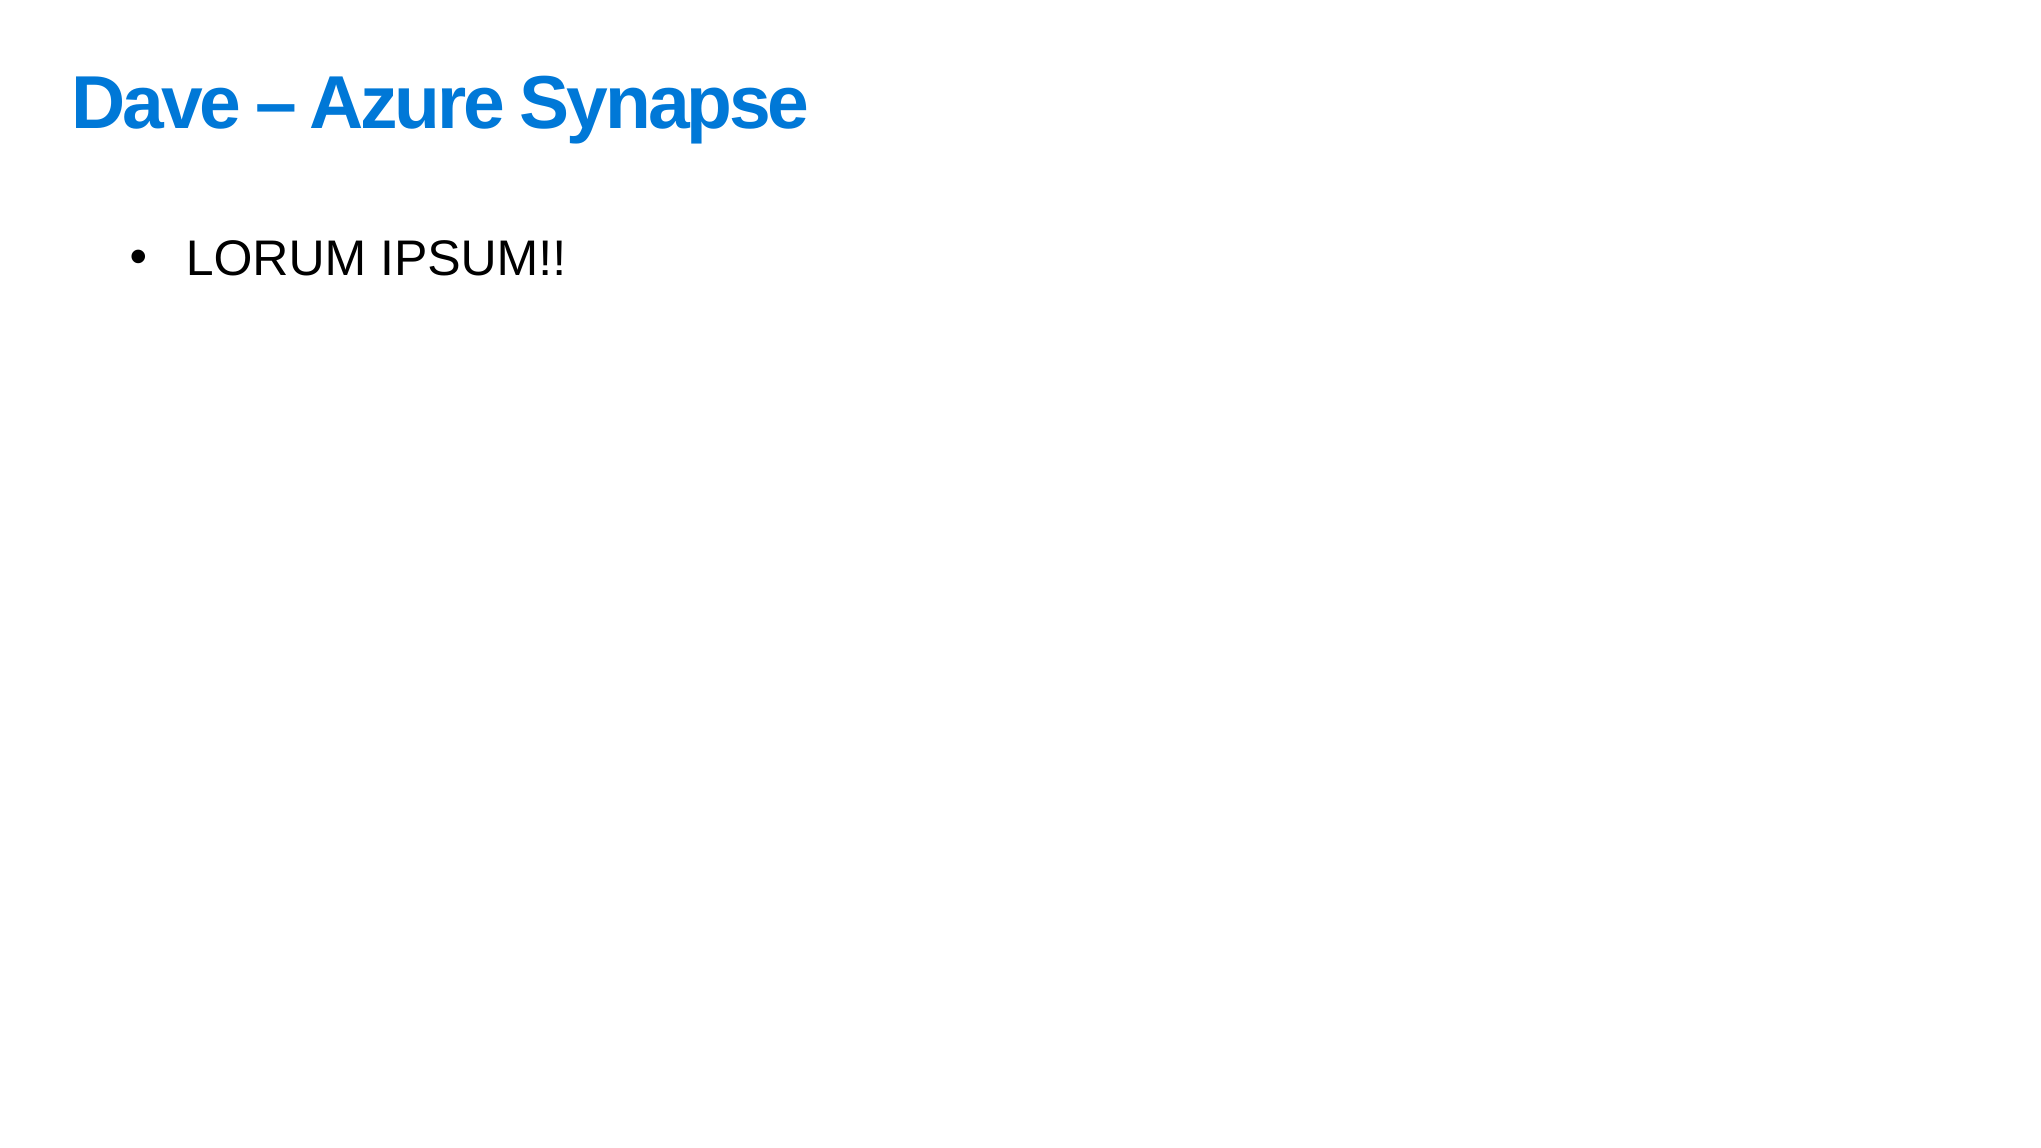

# Dave – Azure Synapse

LORUM IPSUM!!